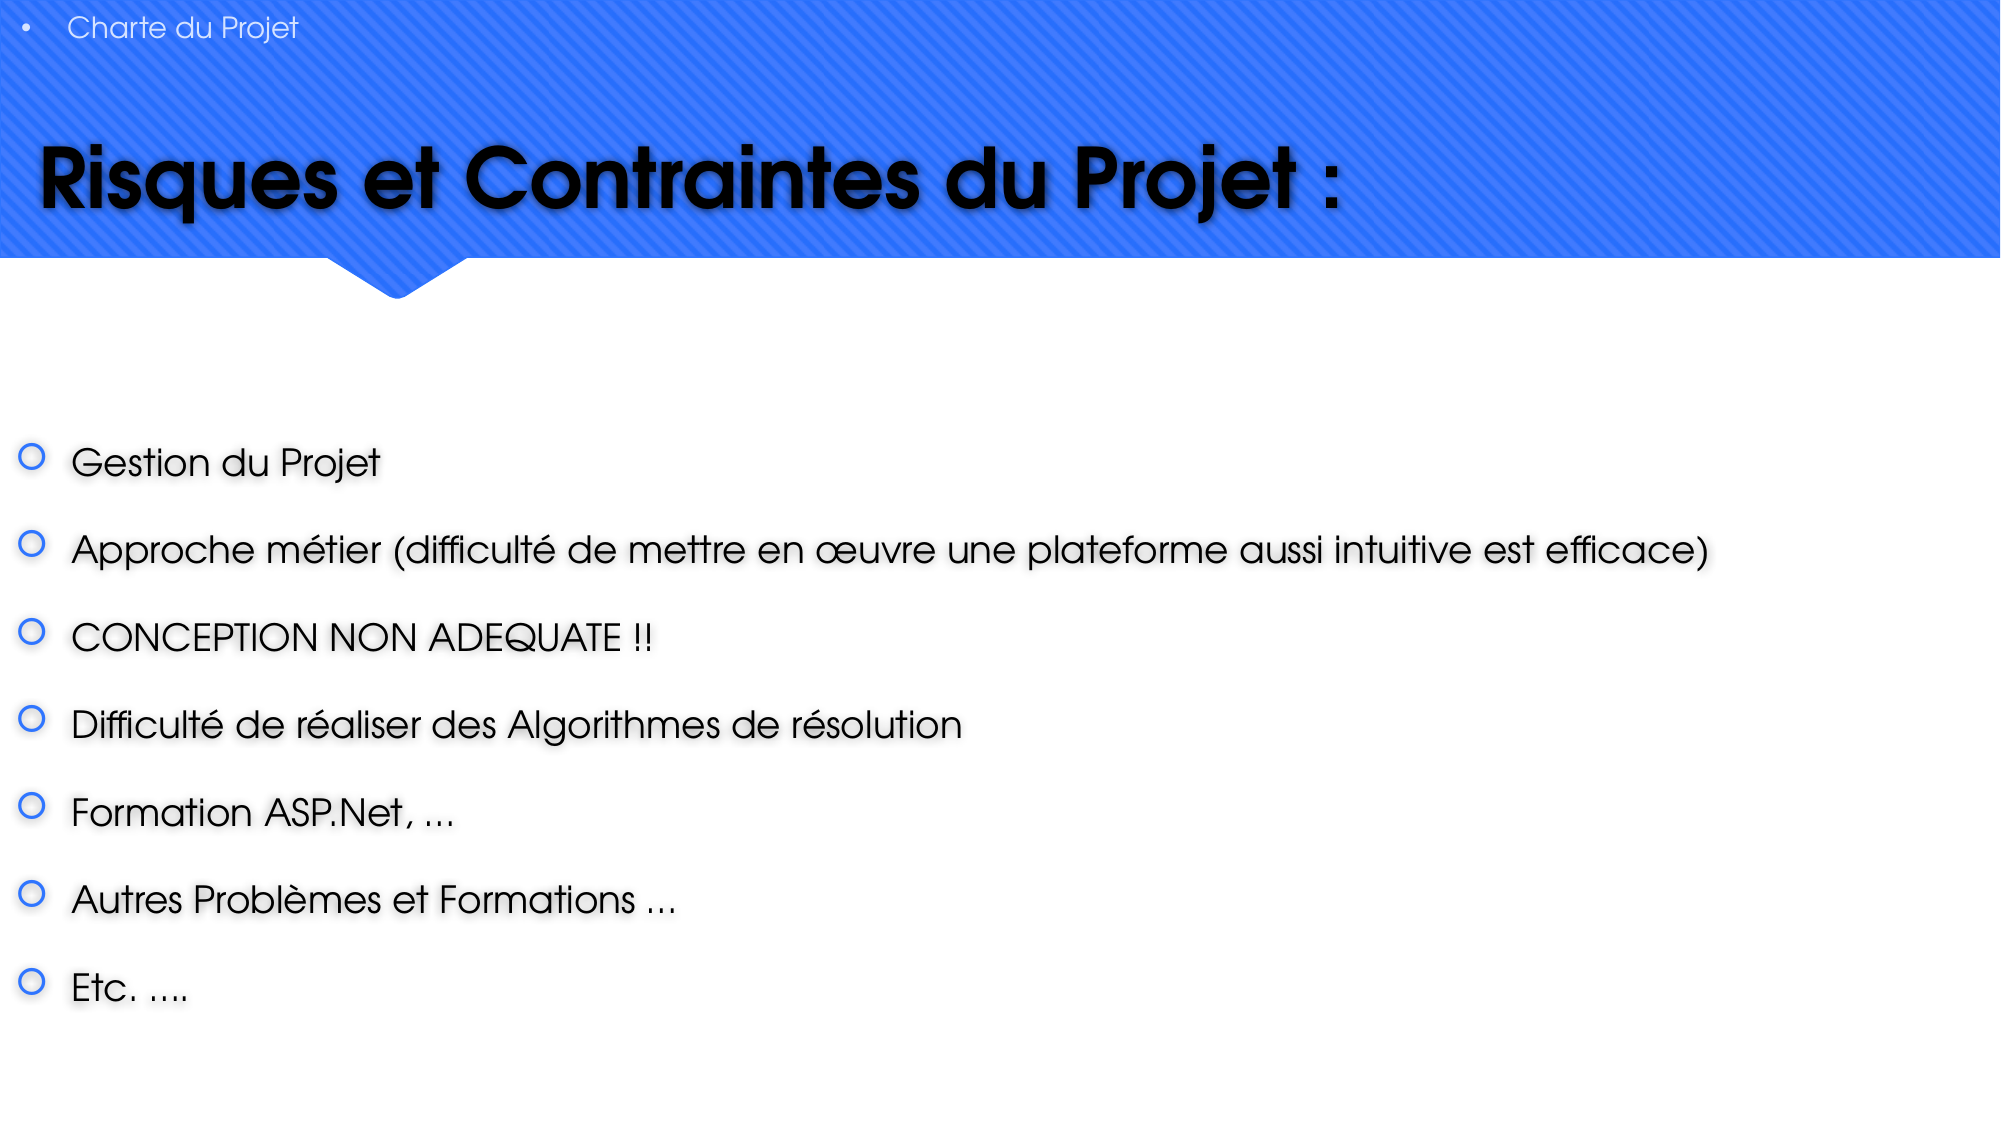

Charte du Projet
# Risques et Contraintes du Projet :
Gestion du Projet
Approche métier (difficulté de mettre en œuvre une plateforme aussi intuitive est efficace)
CONCEPTION NON ADEQUATE !!
Difficulté de réaliser des Algorithmes de résolution
Formation ASP.Net, …
Autres Problèmes et Formations …
Etc. ….